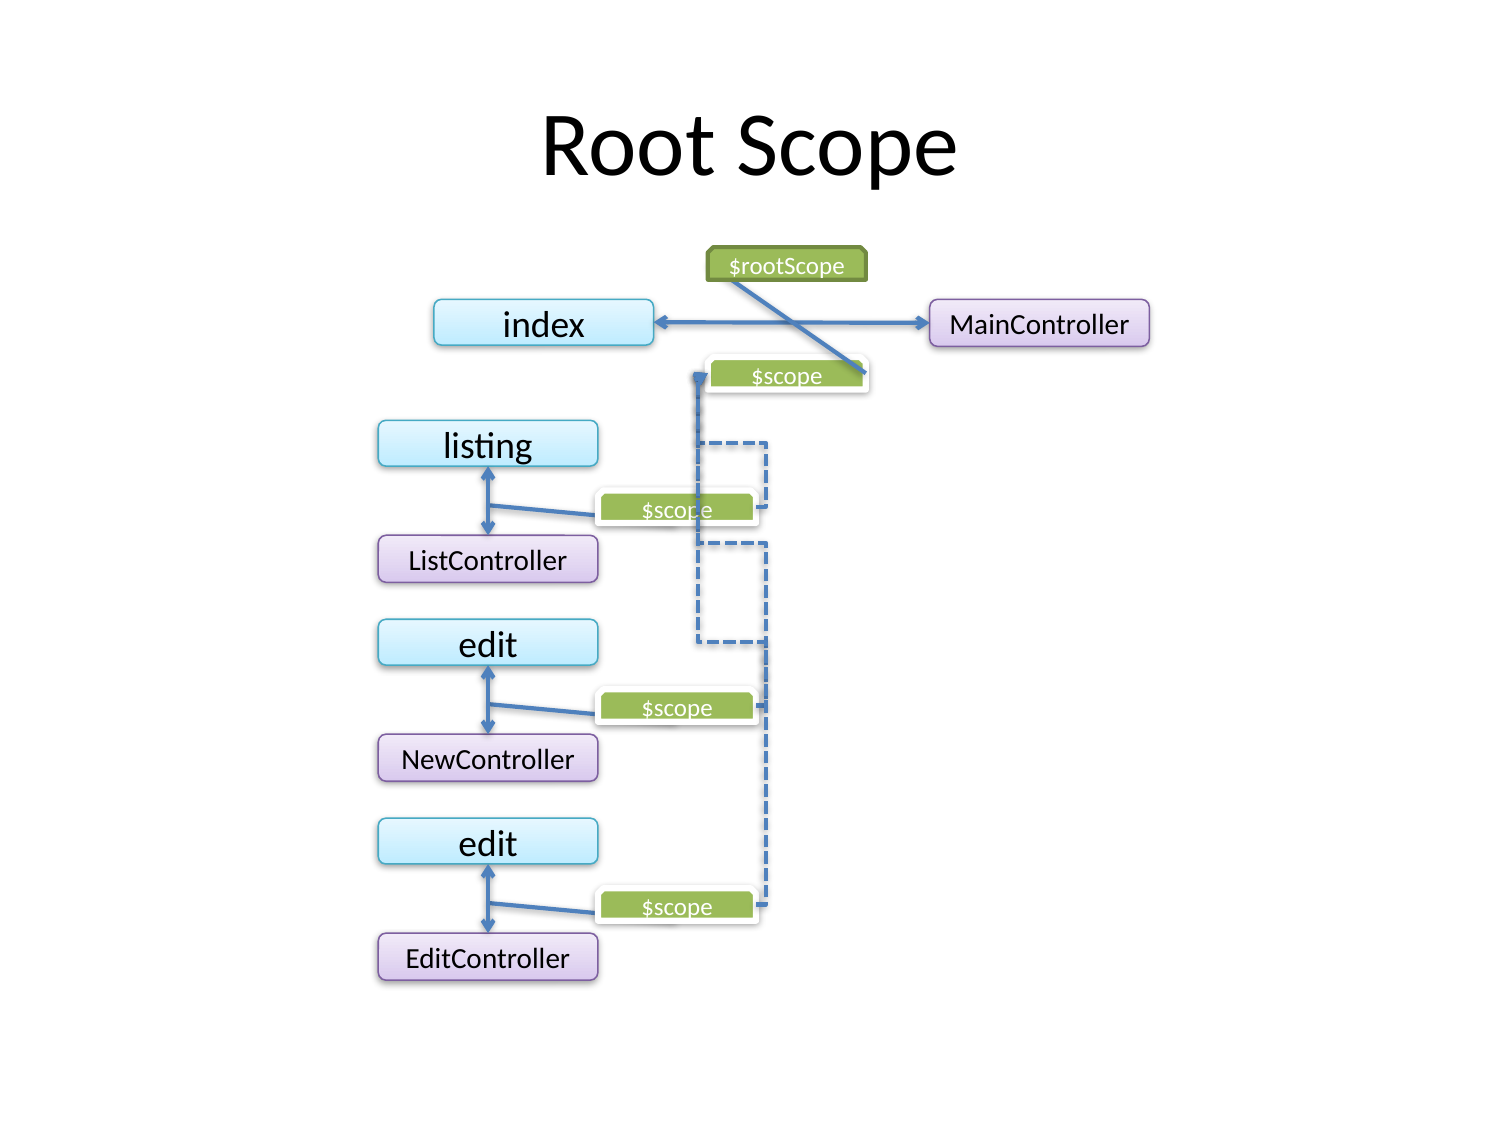

# Root Scope
$rootScope
index
MainController
$scope
listing
$scope
ListController
edit
$scope
NewController
edit
$scope
EditController